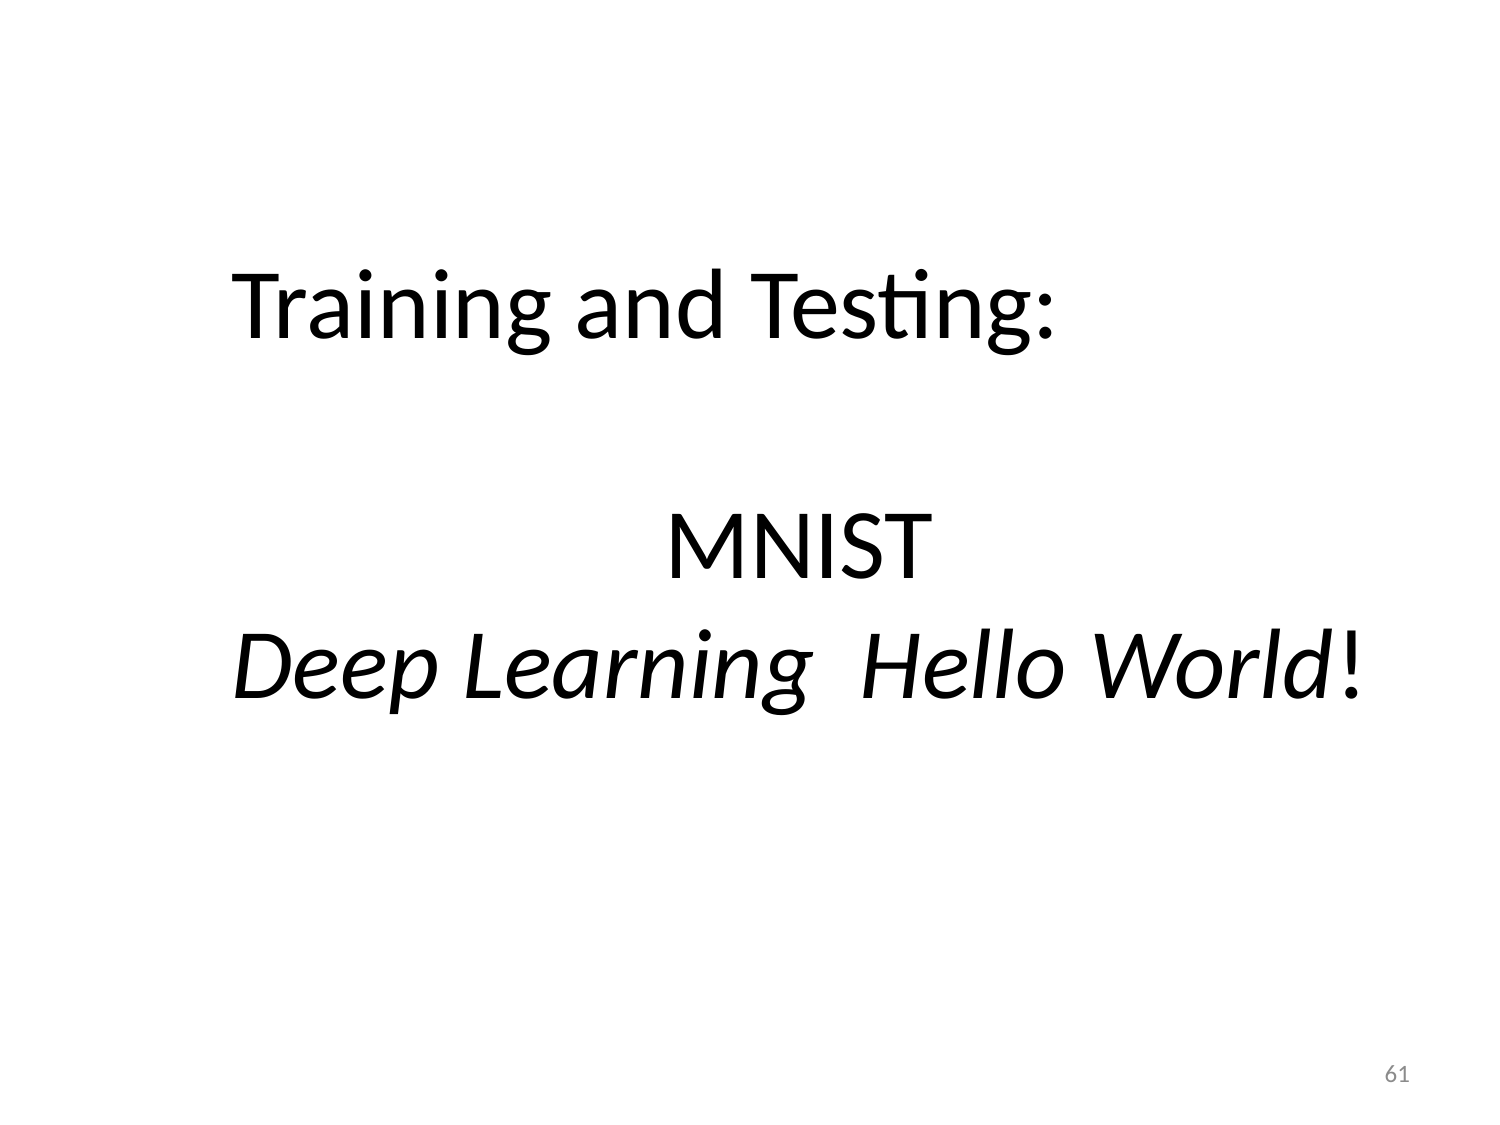

Training and Testing:

MNIST
Deep Learning  Hello World!
61